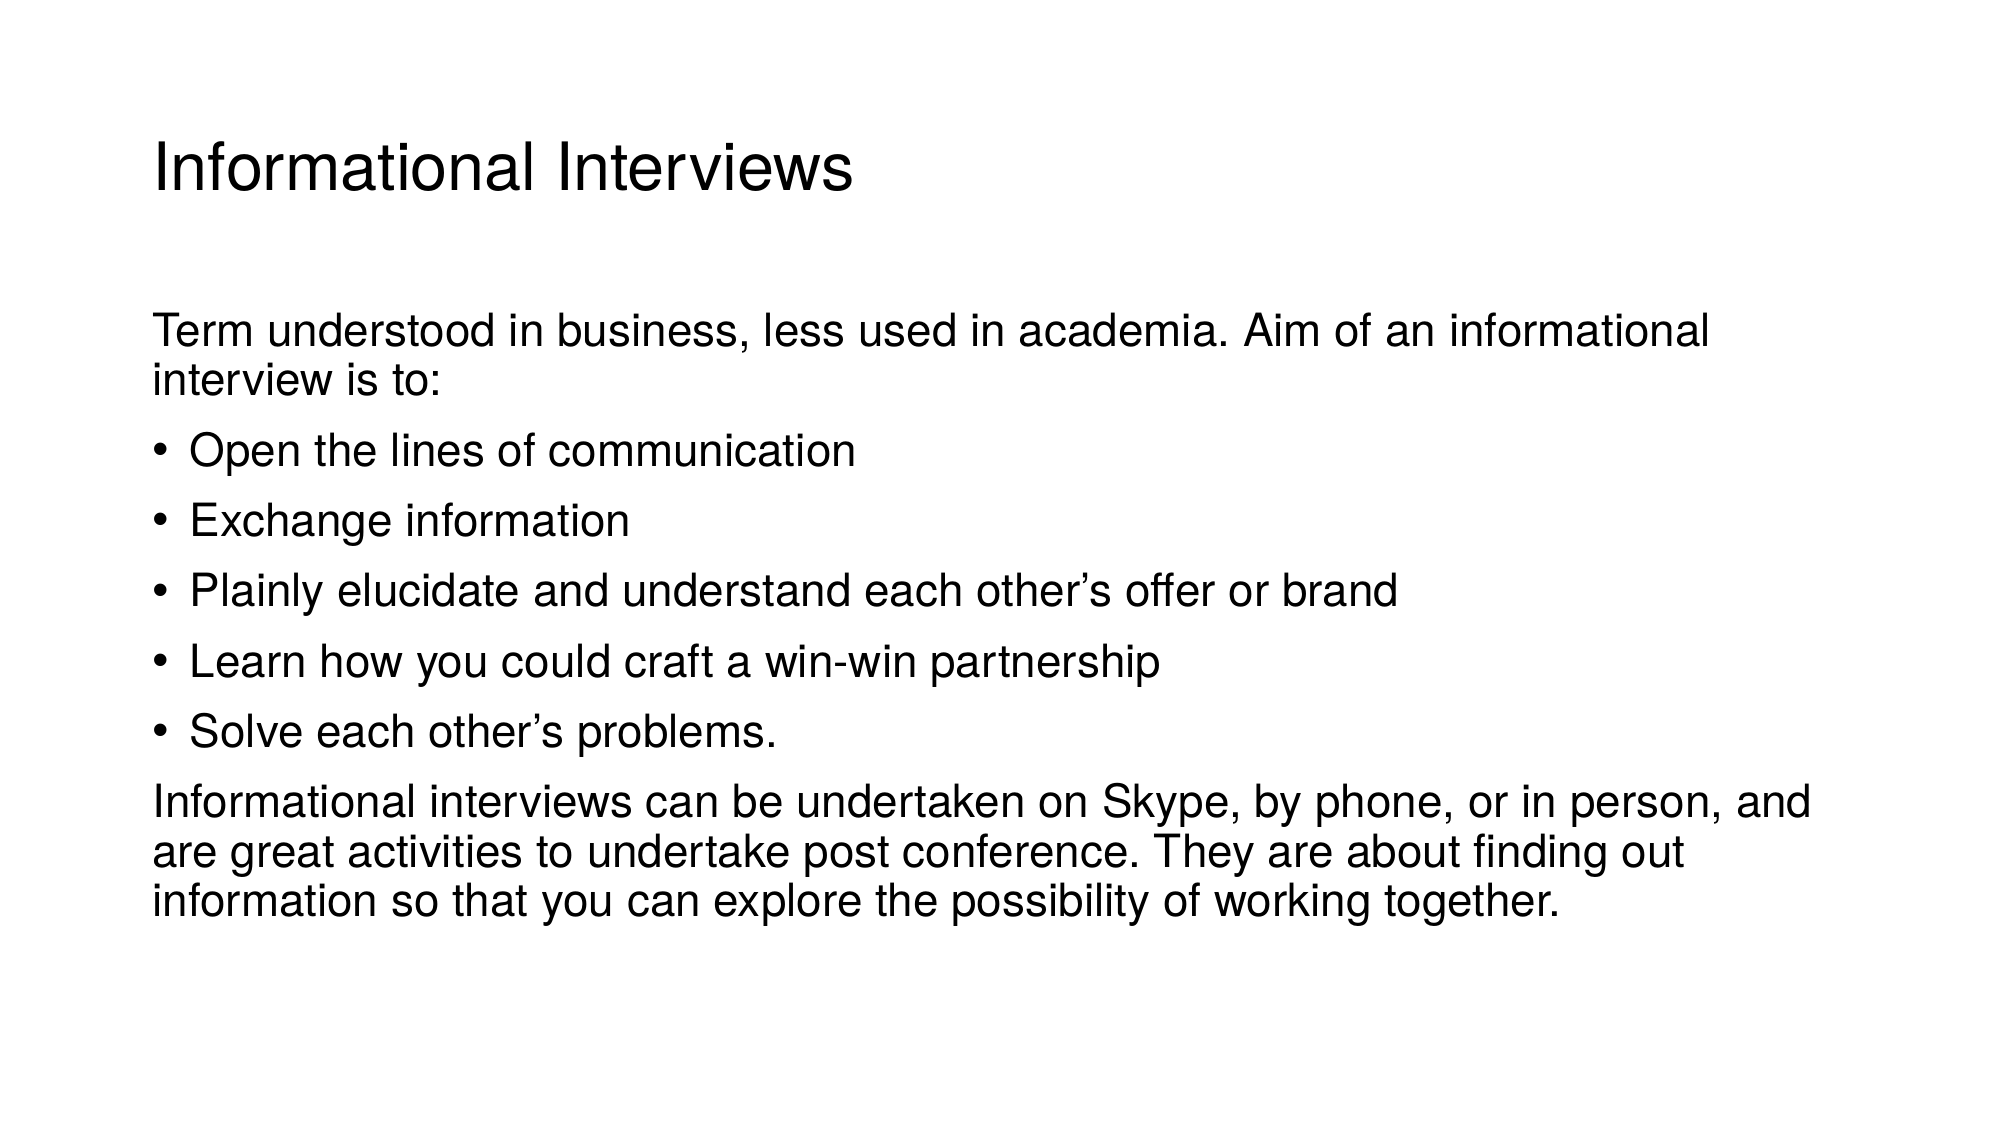

# Informational Interviews
Term understood in business, less used in academia. Aim of an informational interview is to:
Open the lines of communication
Exchange information
Plainly elucidate and understand each other’s offer or brand
Learn how you could craft a win-win partnership
Solve each other’s problems.
Informational interviews can be undertaken on Skype, by phone, or in person, and are great activities to undertake post conference. They are about finding out information so that you can explore the possibility of working together.